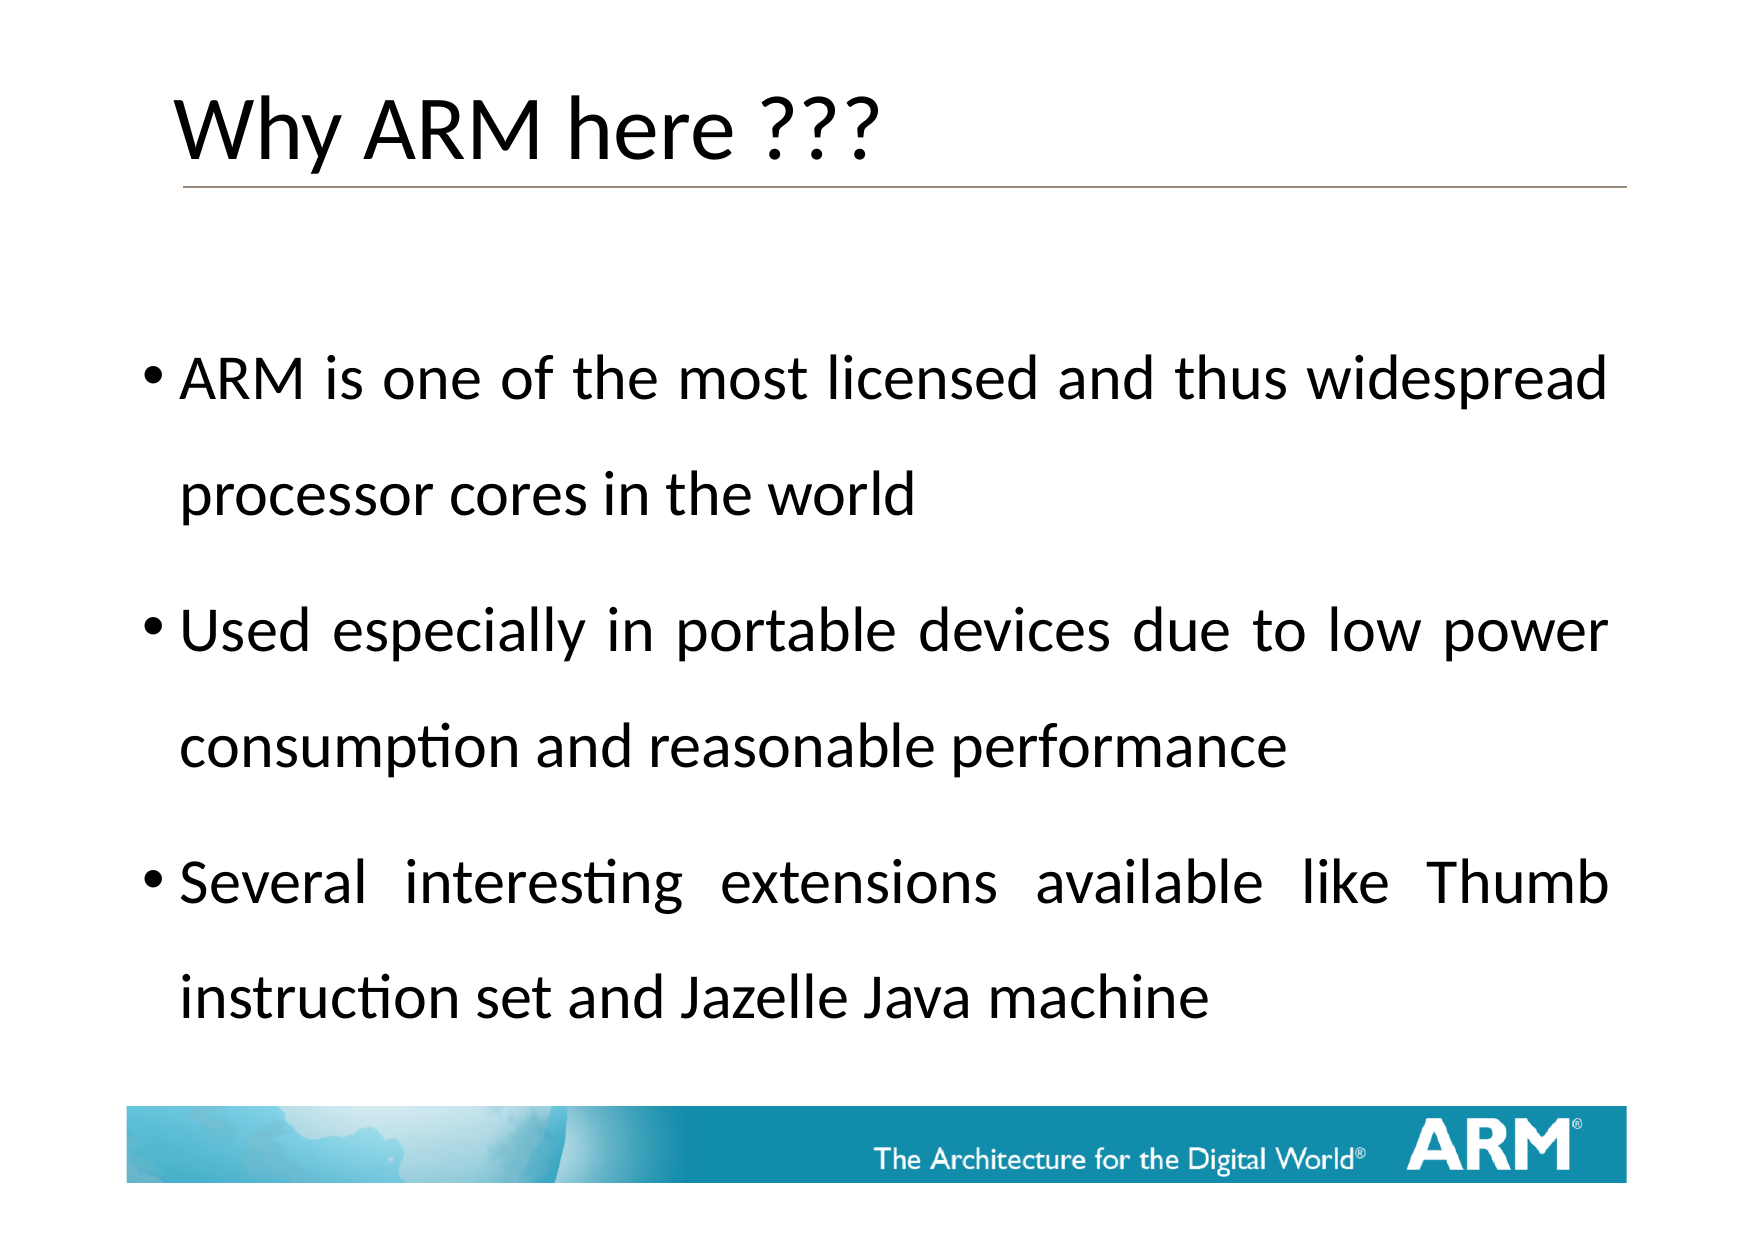

# Why ARM here ???
ARM is one of the most licensed and thus widespread processor cores in the world
Used especially in portable devices due to low power consumption and reasonable performance
Several interesting extensions available like Thumb instruction set and Jazelle Java machine